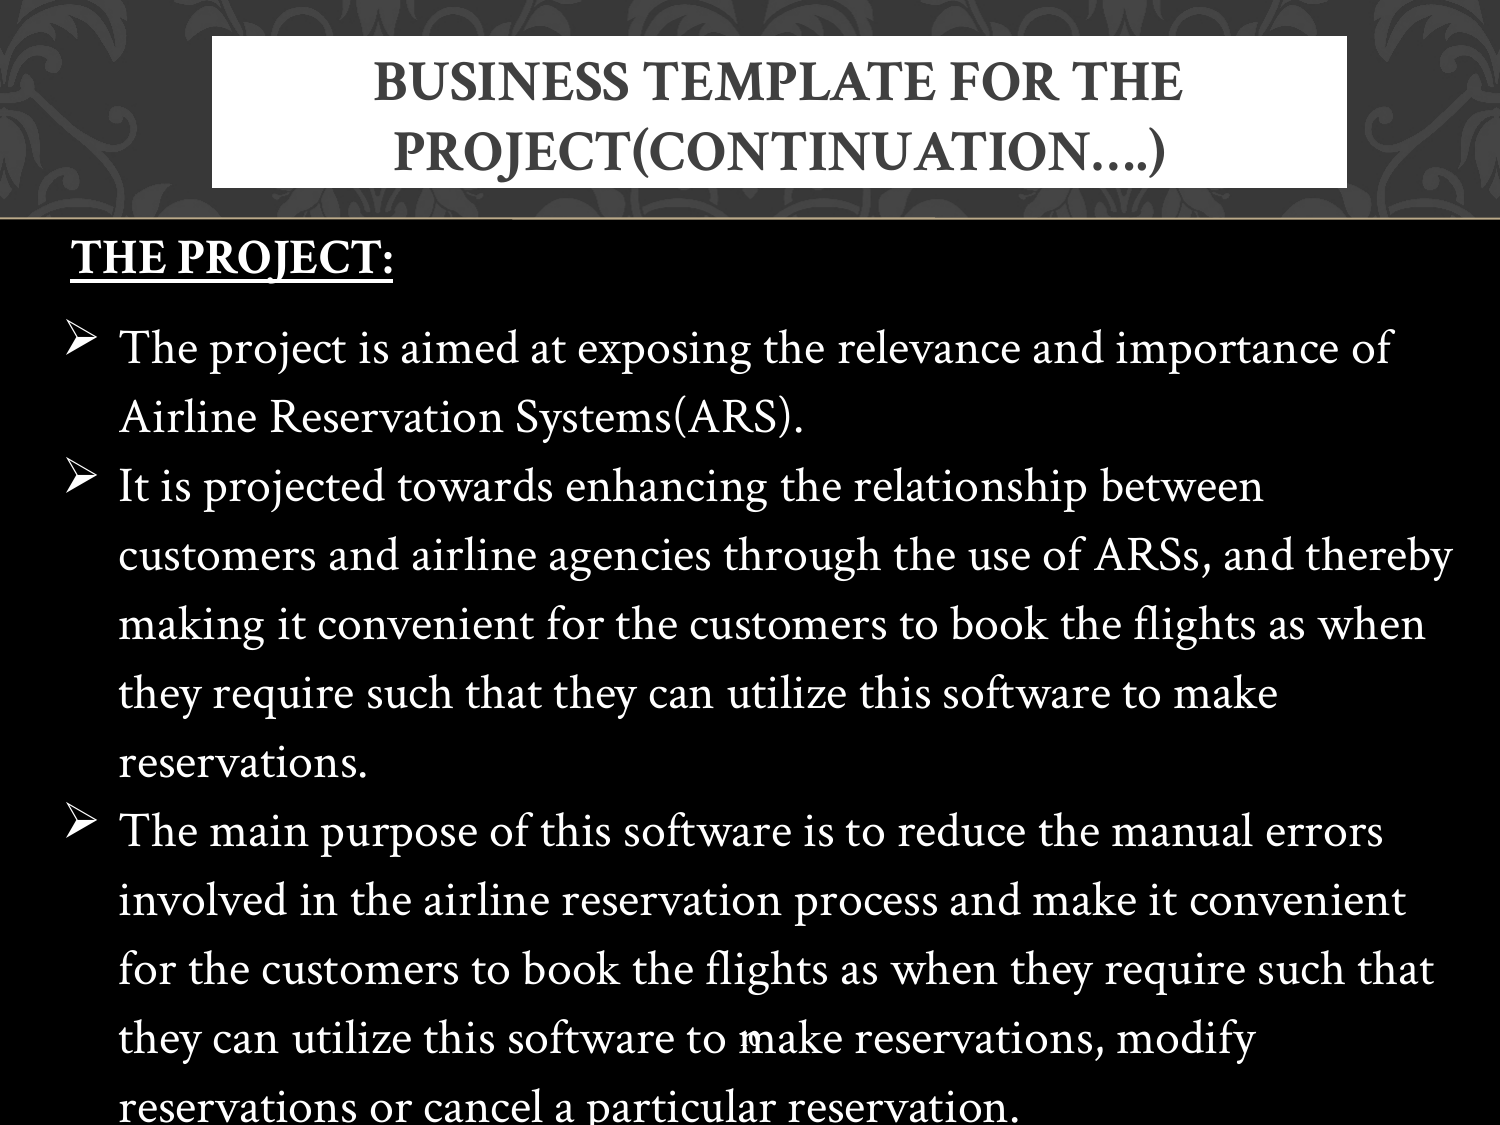

# BUSINESS TEMPLATE FOR THE PROJECT(Continuation….)
 THE PROJECT:
The project is aimed at exposing the relevance and importance of Airline Reservation Systems(ARS).
It is projected towards enhancing the relationship between customers and airline agencies through the use of ARSs, and thereby making it convenient for the customers to book the flights as when they require such that they can utilize this software to make reservations.
The main purpose of this software is to reduce the manual errors involved in the airline reservation process and make it convenient for the customers to book the flights as when they require such that they can utilize this software to make reservations, modify reservations or cancel a particular reservation.
10